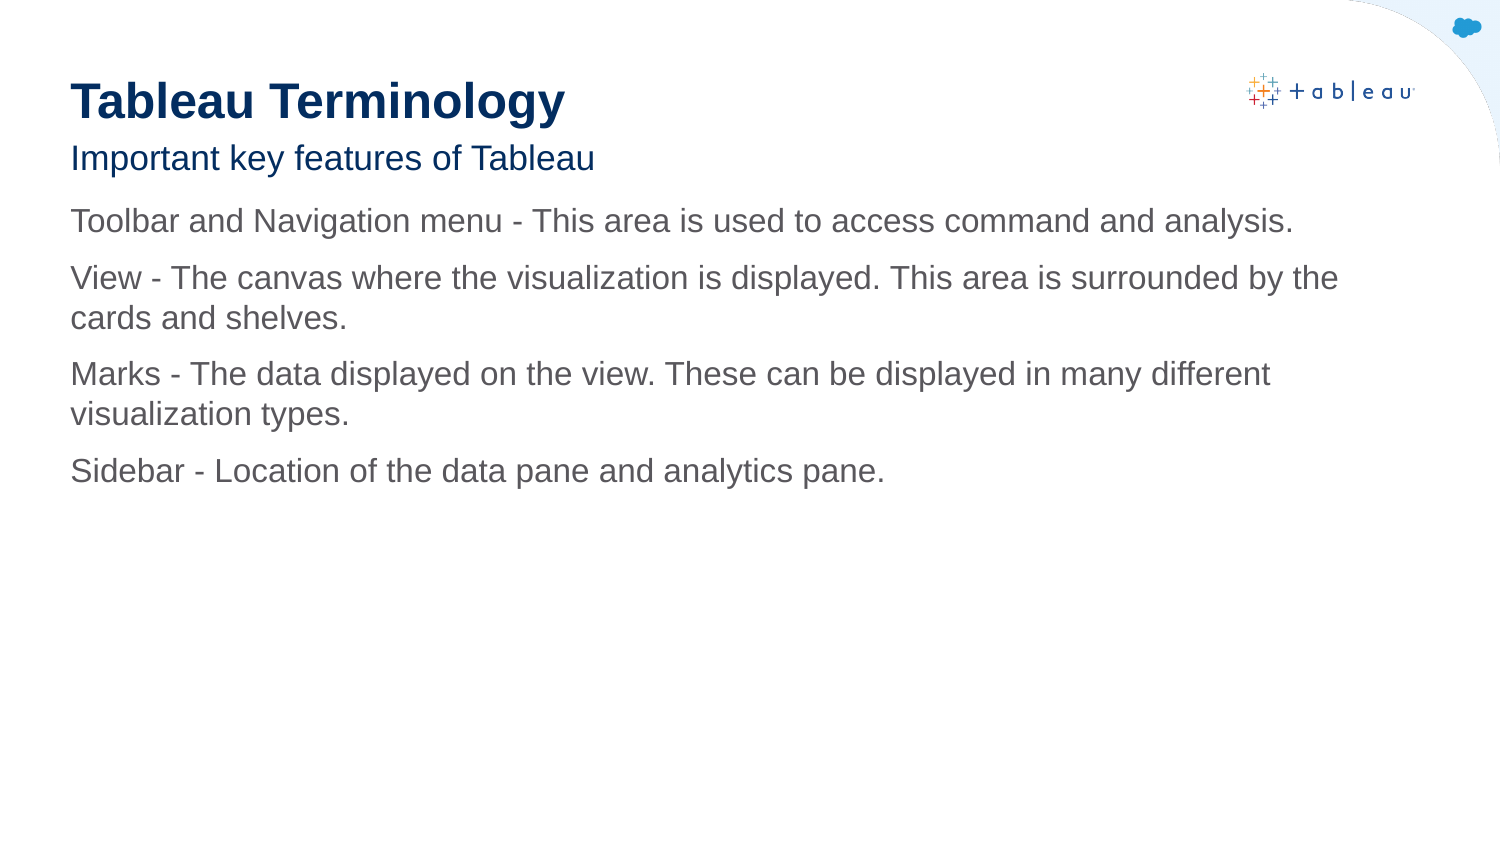

# Tableau Terminology
Important key features of Tableau

Toolbar and Navigation menu - This area is used to access command and analysis.
View - The canvas where the visualization is displayed. This area is surrounded by the cards and shelves.
Marks - The data displayed on the view. These can be displayed in many different visualization types.
Sidebar - Location of the data pane and analytics pane.